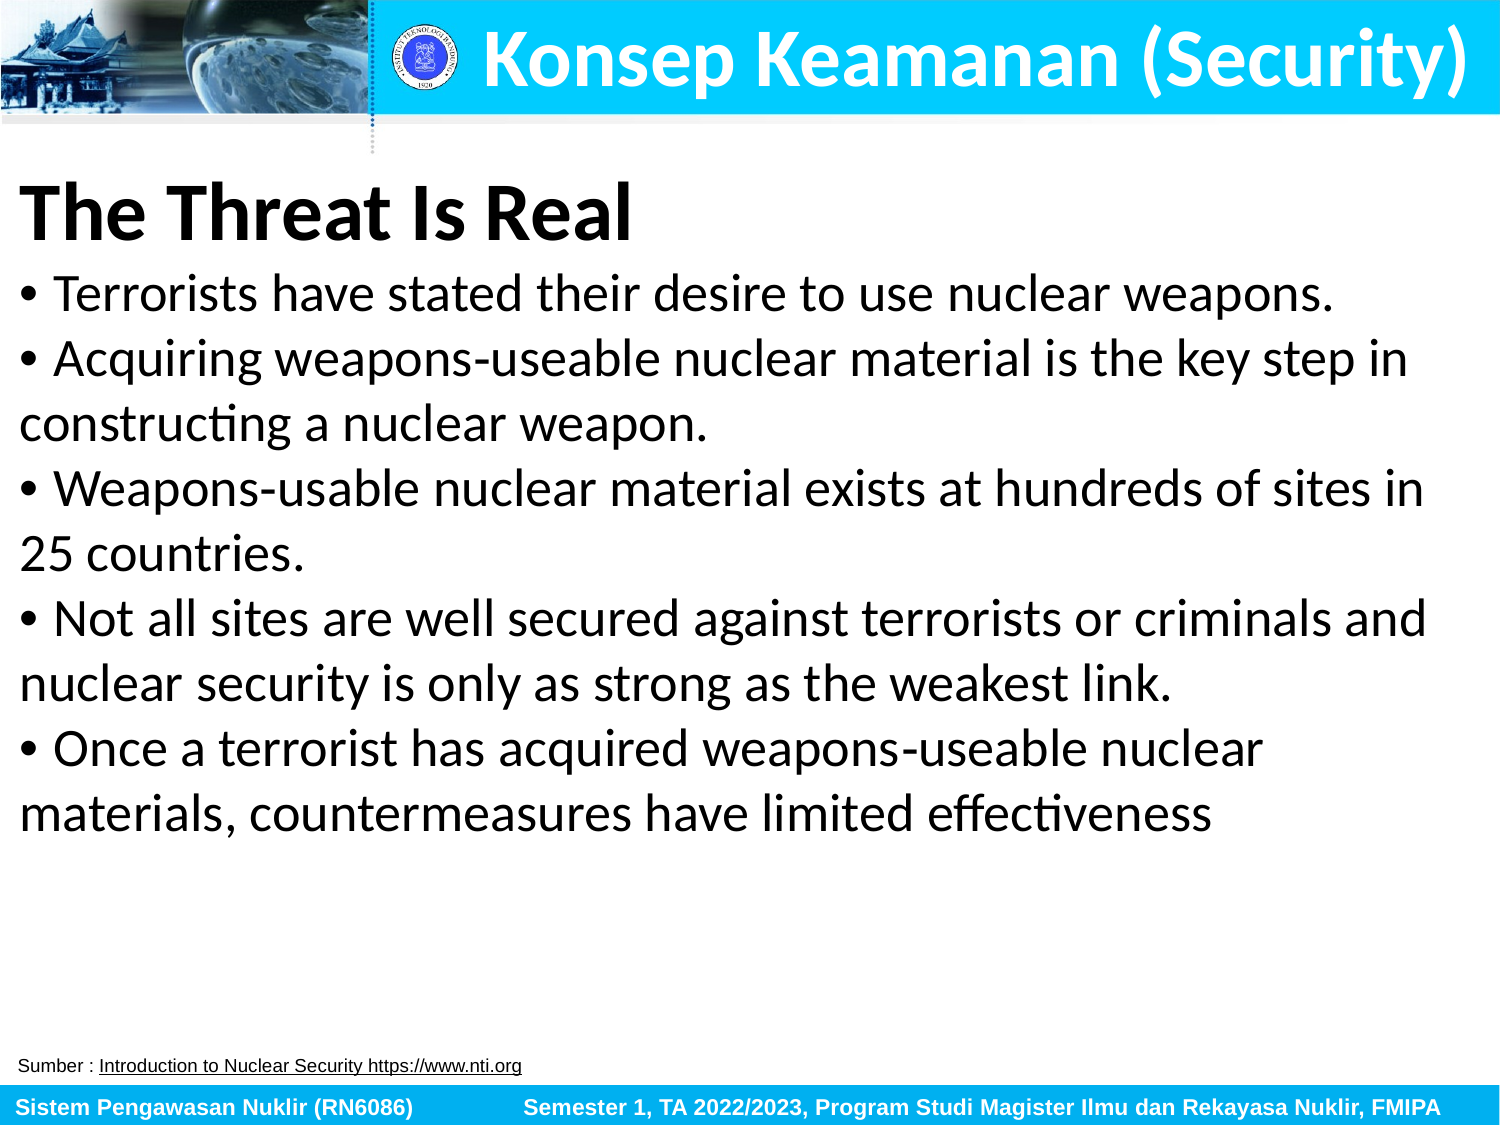

Konsep Keamanan (Security)
The Threat Is Real
• Terrorists have stated their desire to use nuclear weapons.
• Acquiring weapons‐useable nuclear material is the key step in constructing a nuclear weapon.
• Weapons‐usable nuclear material exists at hundreds of sites in 25 countries.
• Not all sites are well secured against terrorists or criminals and nuclear security is only as strong as the weakest link.
• Once a terrorist has acquired weapons‐useable nuclear materials, countermeasures have limited effectiveness
Sumber : Introduction to Nuclear Security https://www.nti.org

Sistem Pengawasan Nuklir (RN6086)                 Semester 1, TA 2022/2023, Program Studi Magister Ilmu dan Rekayasa Nuklir, FMIPA ITB